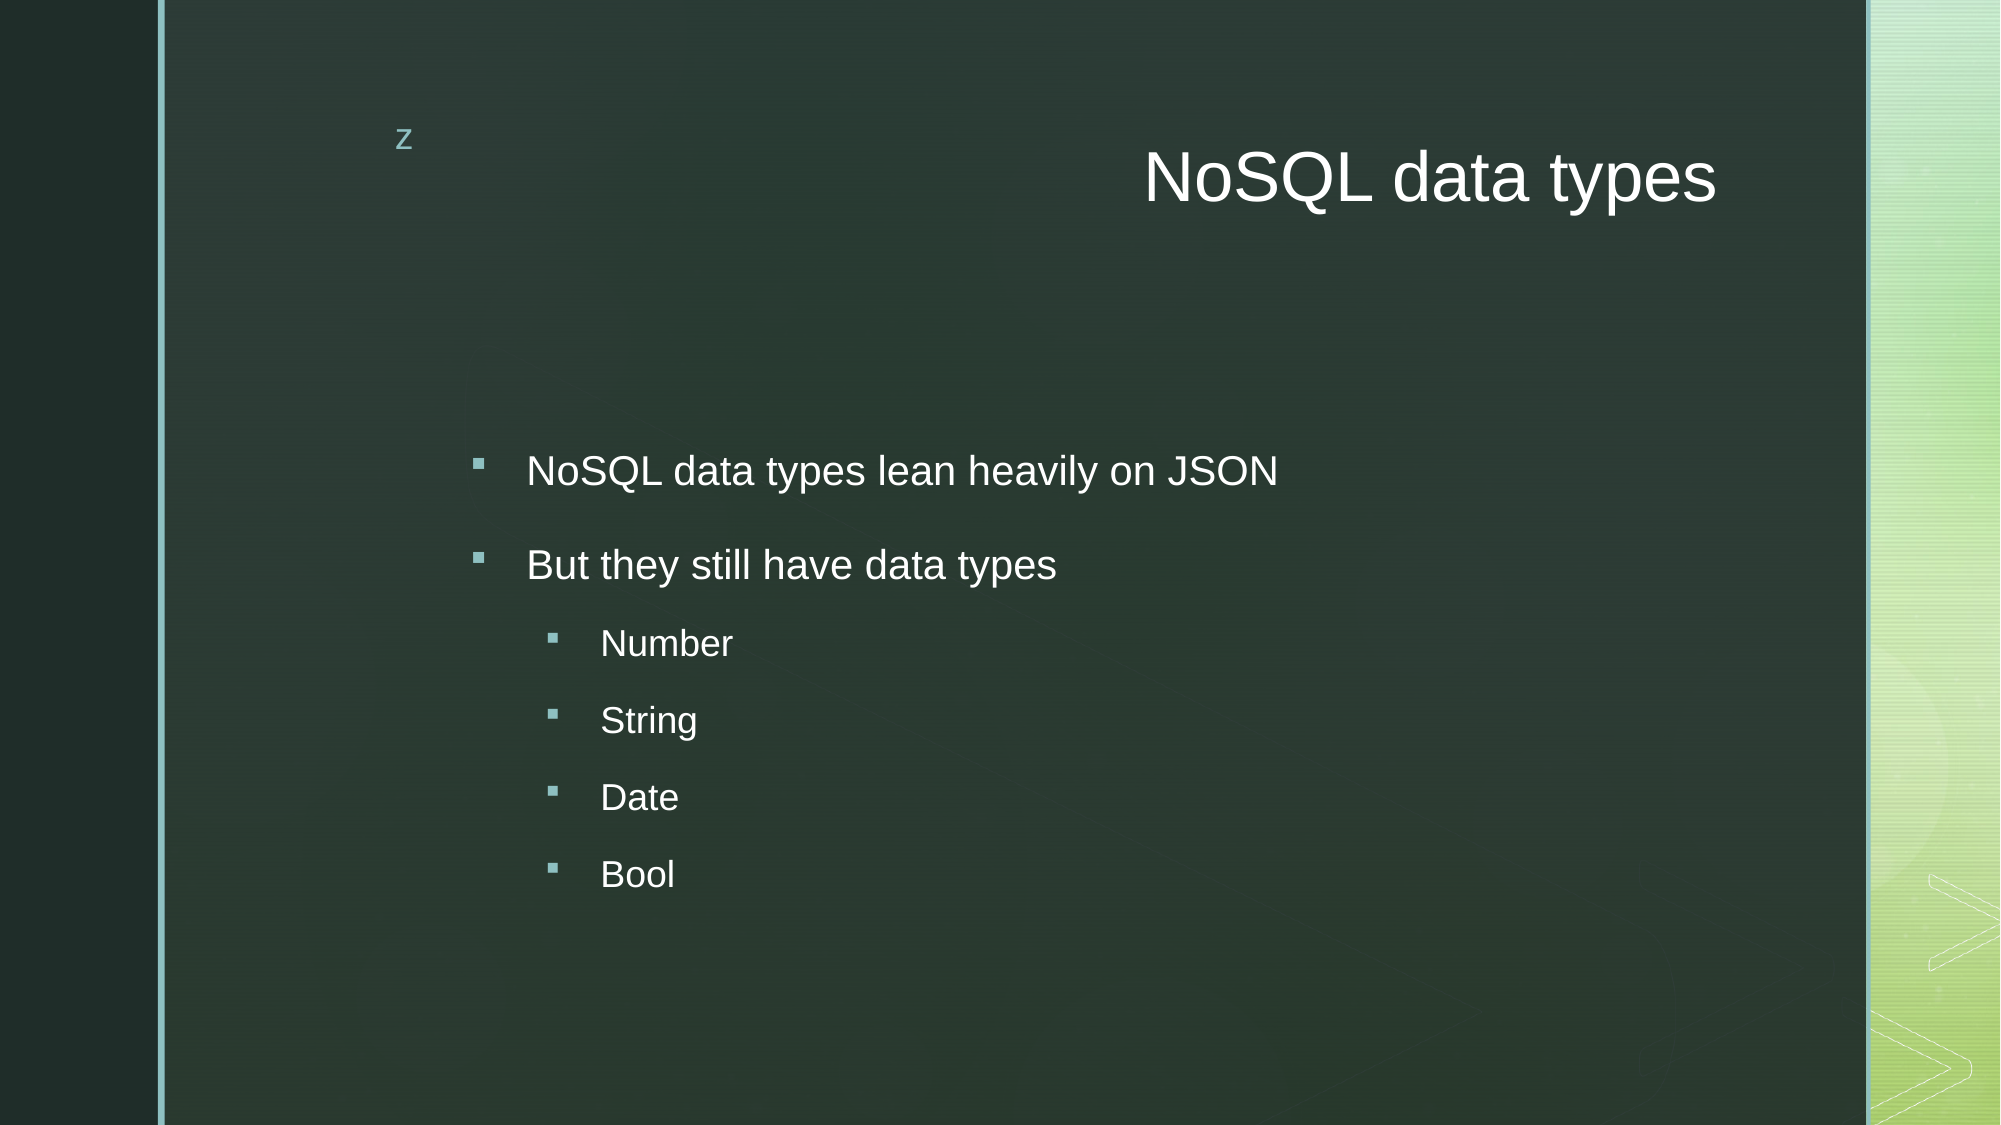

# NoSQL data types
NoSQL data types lean heavily on JSON
But they still have data types
Number
String
Date
Bool